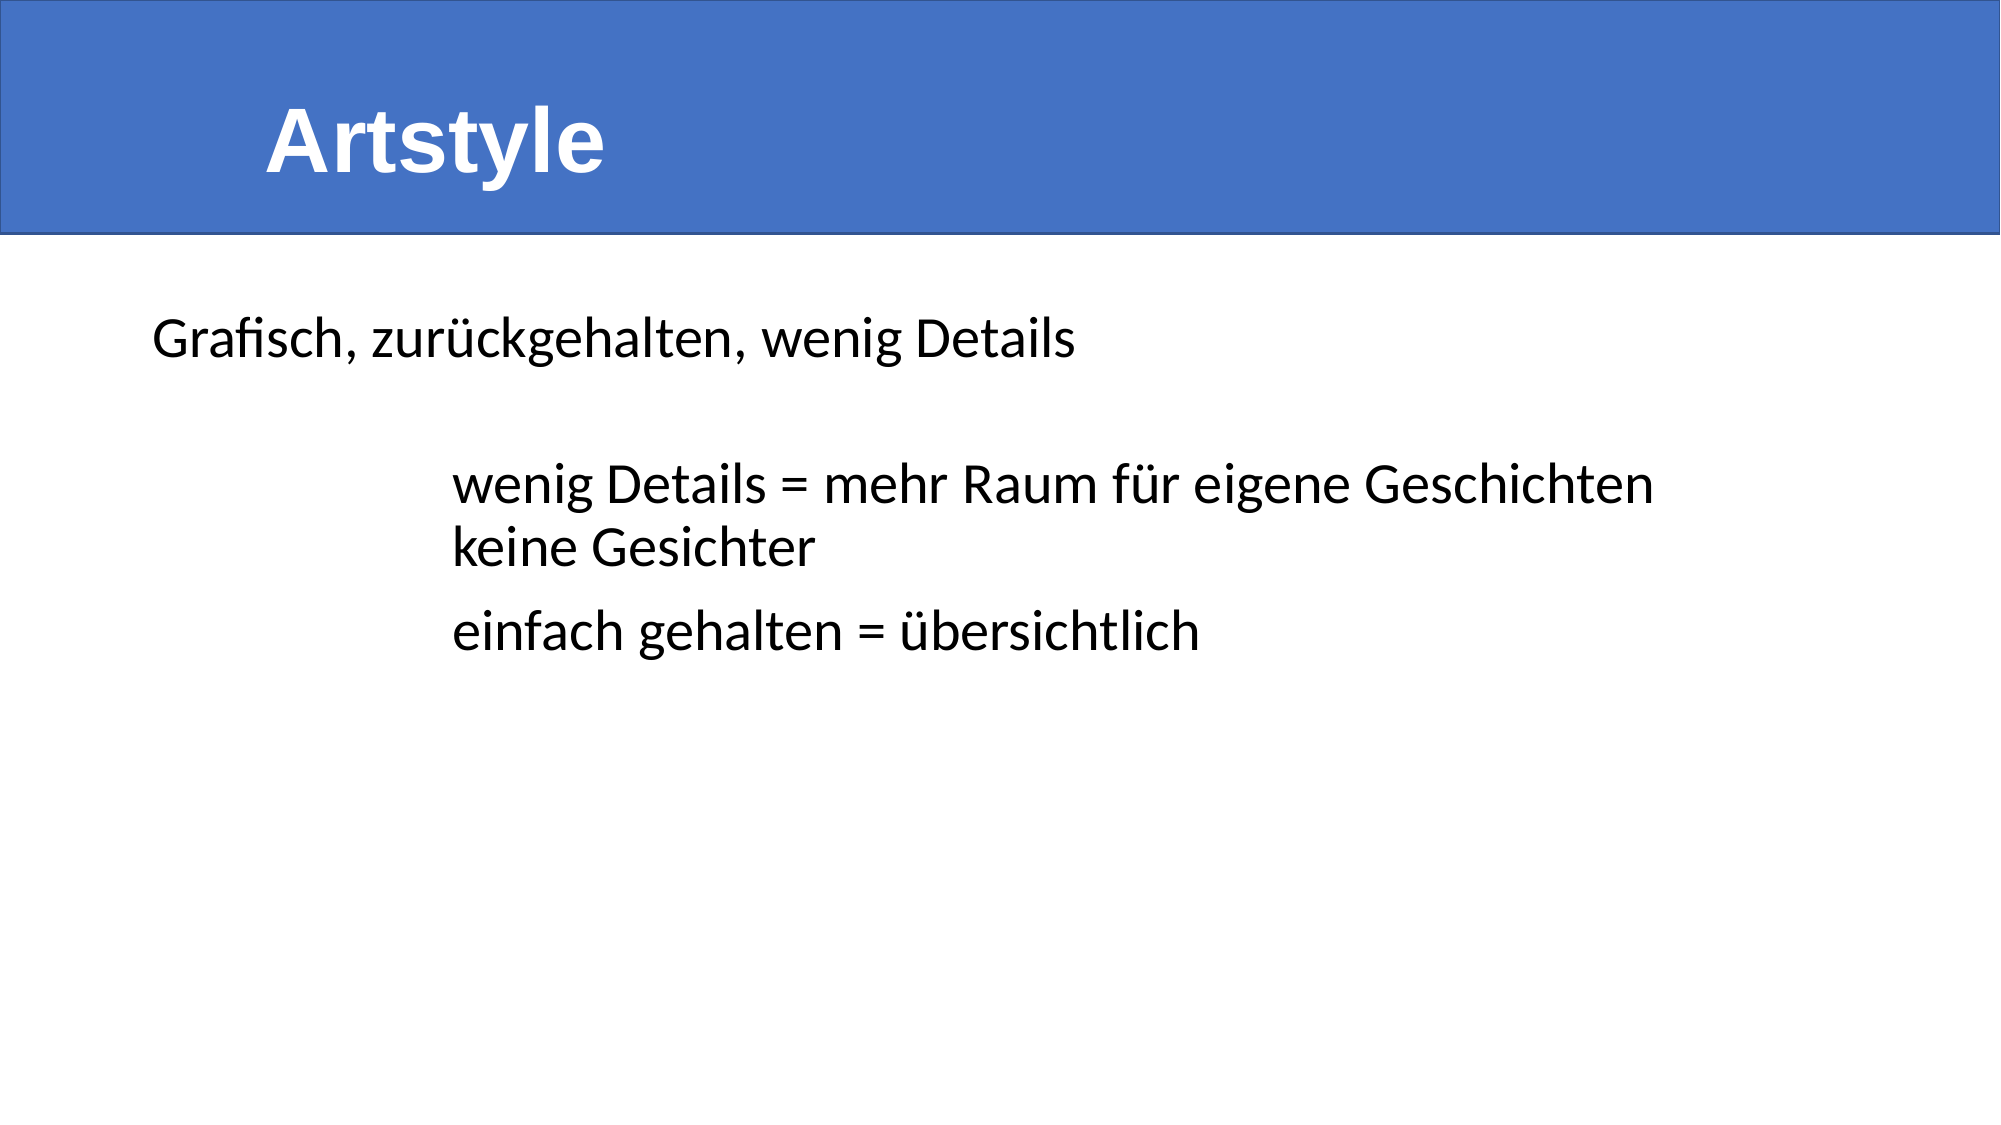

Artstyle
Grafisch, zurückgehalten, wenig Details
		wenig Details = mehr Raum für eigene Geschichten
		keine Gesichter
		einfach gehalten = übersichtlich